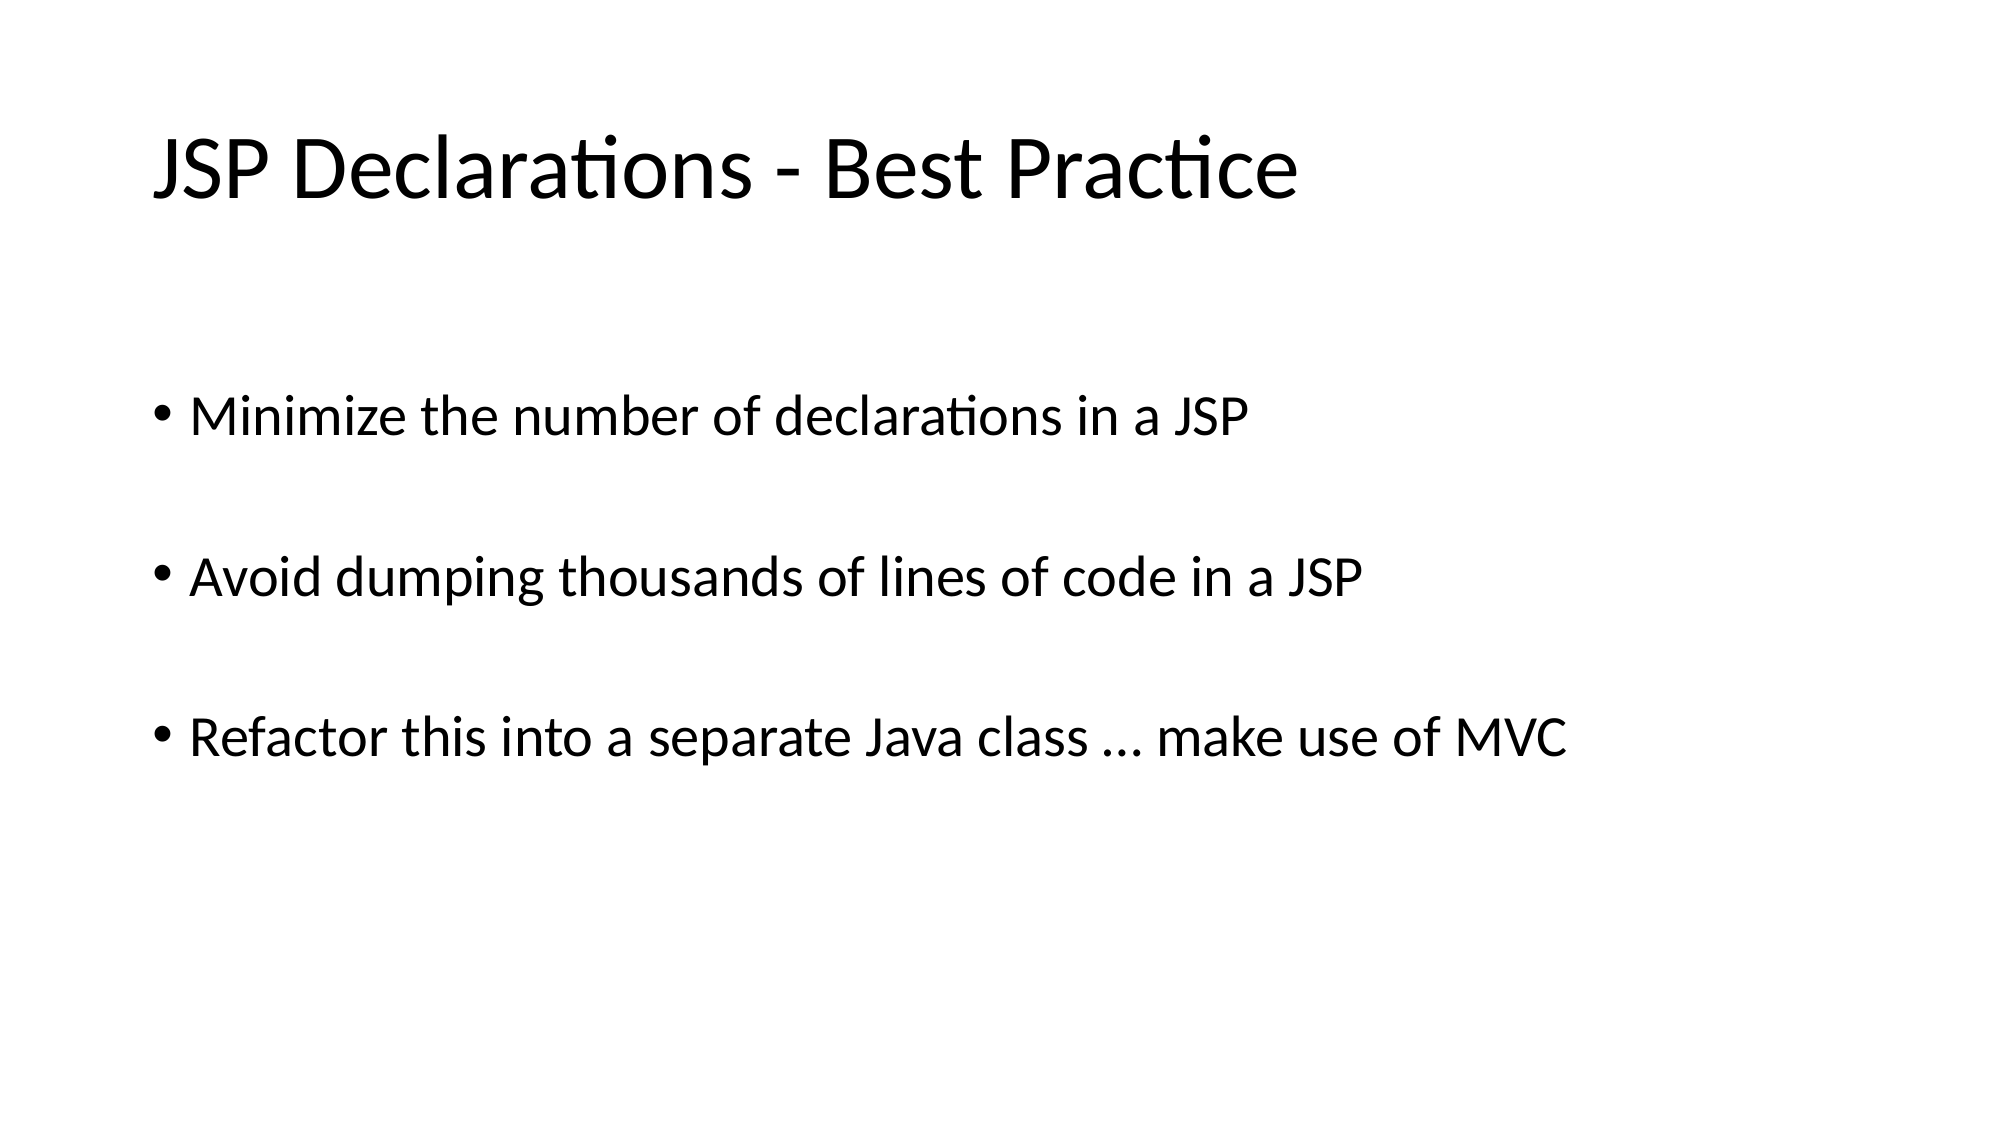

# JSP Declarations - Best Practice
Minimize the number of declarations in a JSP
Avoid dumping thousands of lines of code in a JSP
Refactor this into a separate Java class … make use of MVC